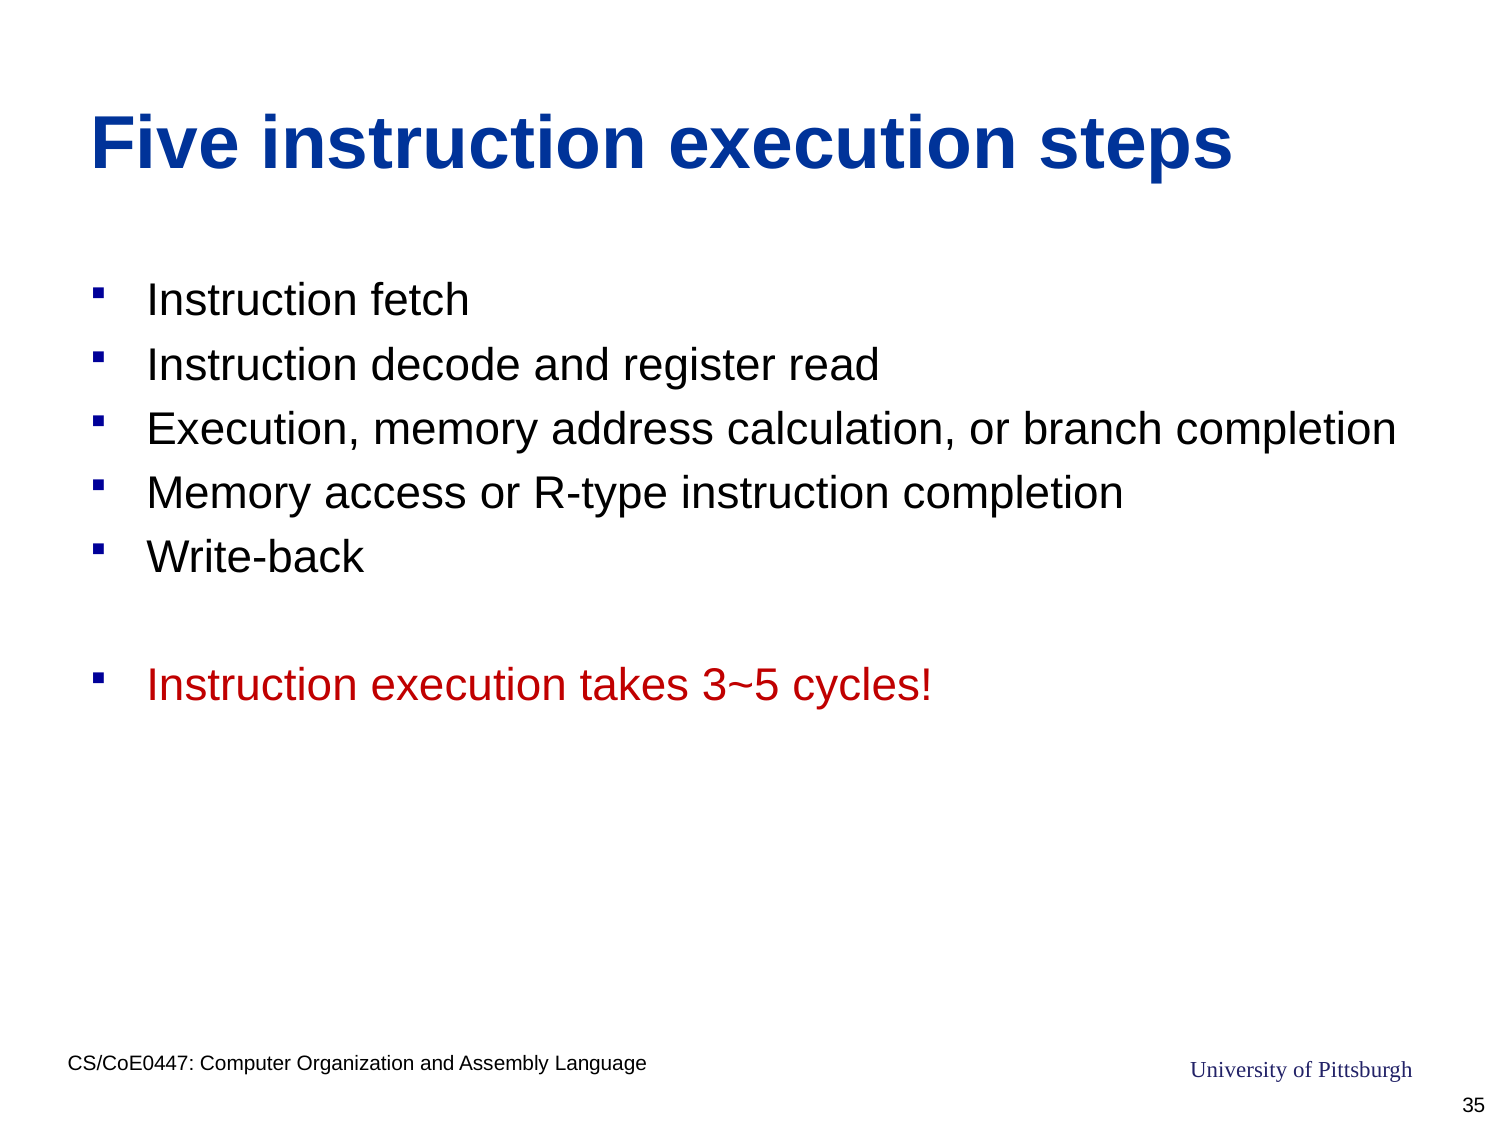

# Five instruction execution steps
Instruction fetch
Instruction decode and register read
Execution, memory address calculation, or branch completion
Memory access or R-type instruction completion
Write-back

Instruction execution takes 3~5 cycles!